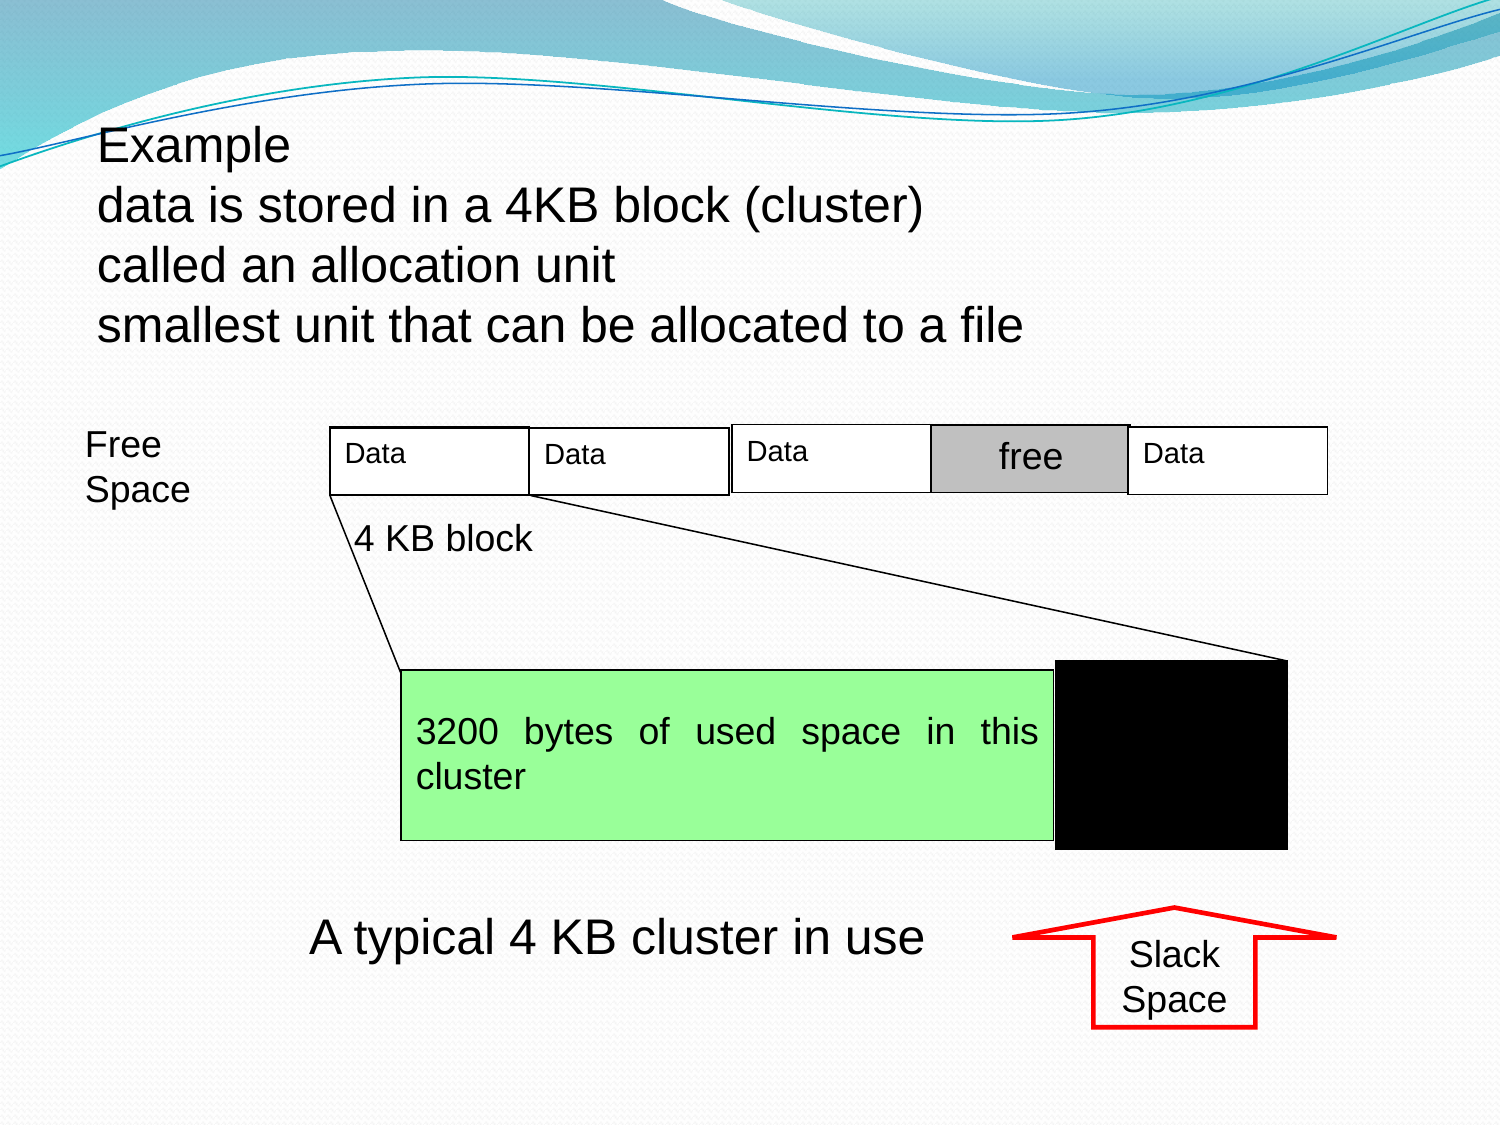

Example
data is stored in a 4KB block (cluster)
called an allocation unit
smallest unit that can be allocated to a file
Free Space
Data
free

Data
Data
Data
  4 KB block

800 bytes of slack space

3200 bytes of used space in this cluster
A typical 4 KB cluster in use
Slack Space